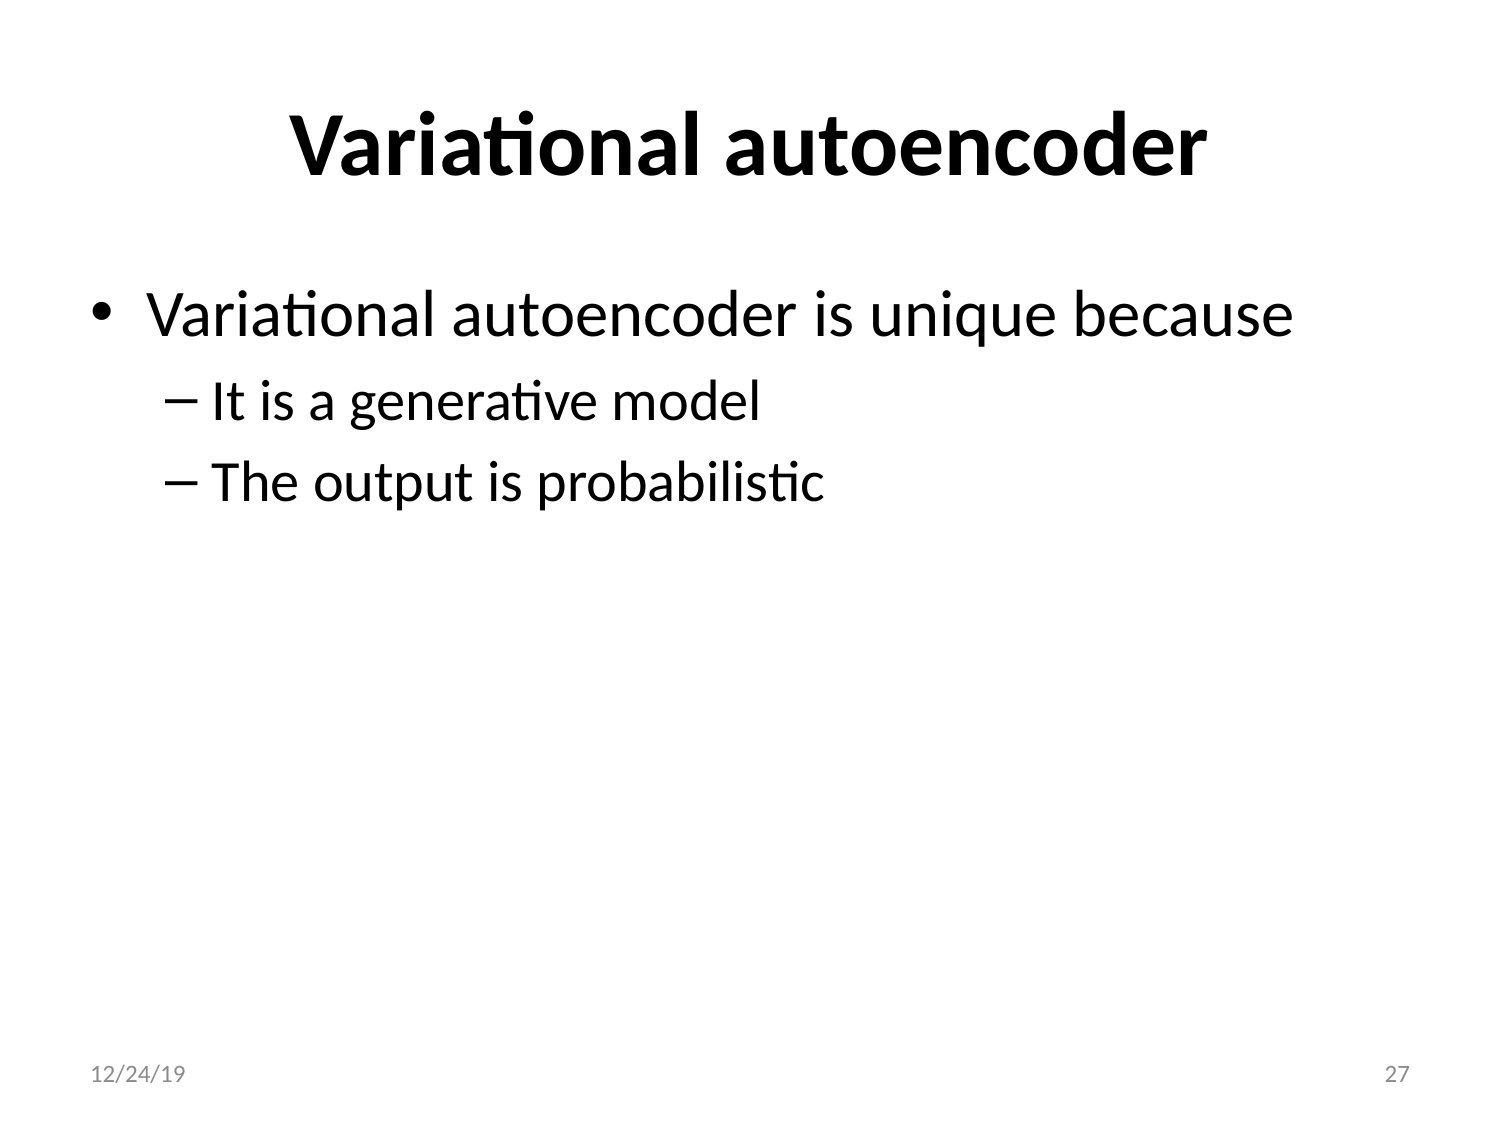

# Variational autoencoder
Variational autoencoder is unique because
It is a generative model
The output is probabilistic

12/24/19
27